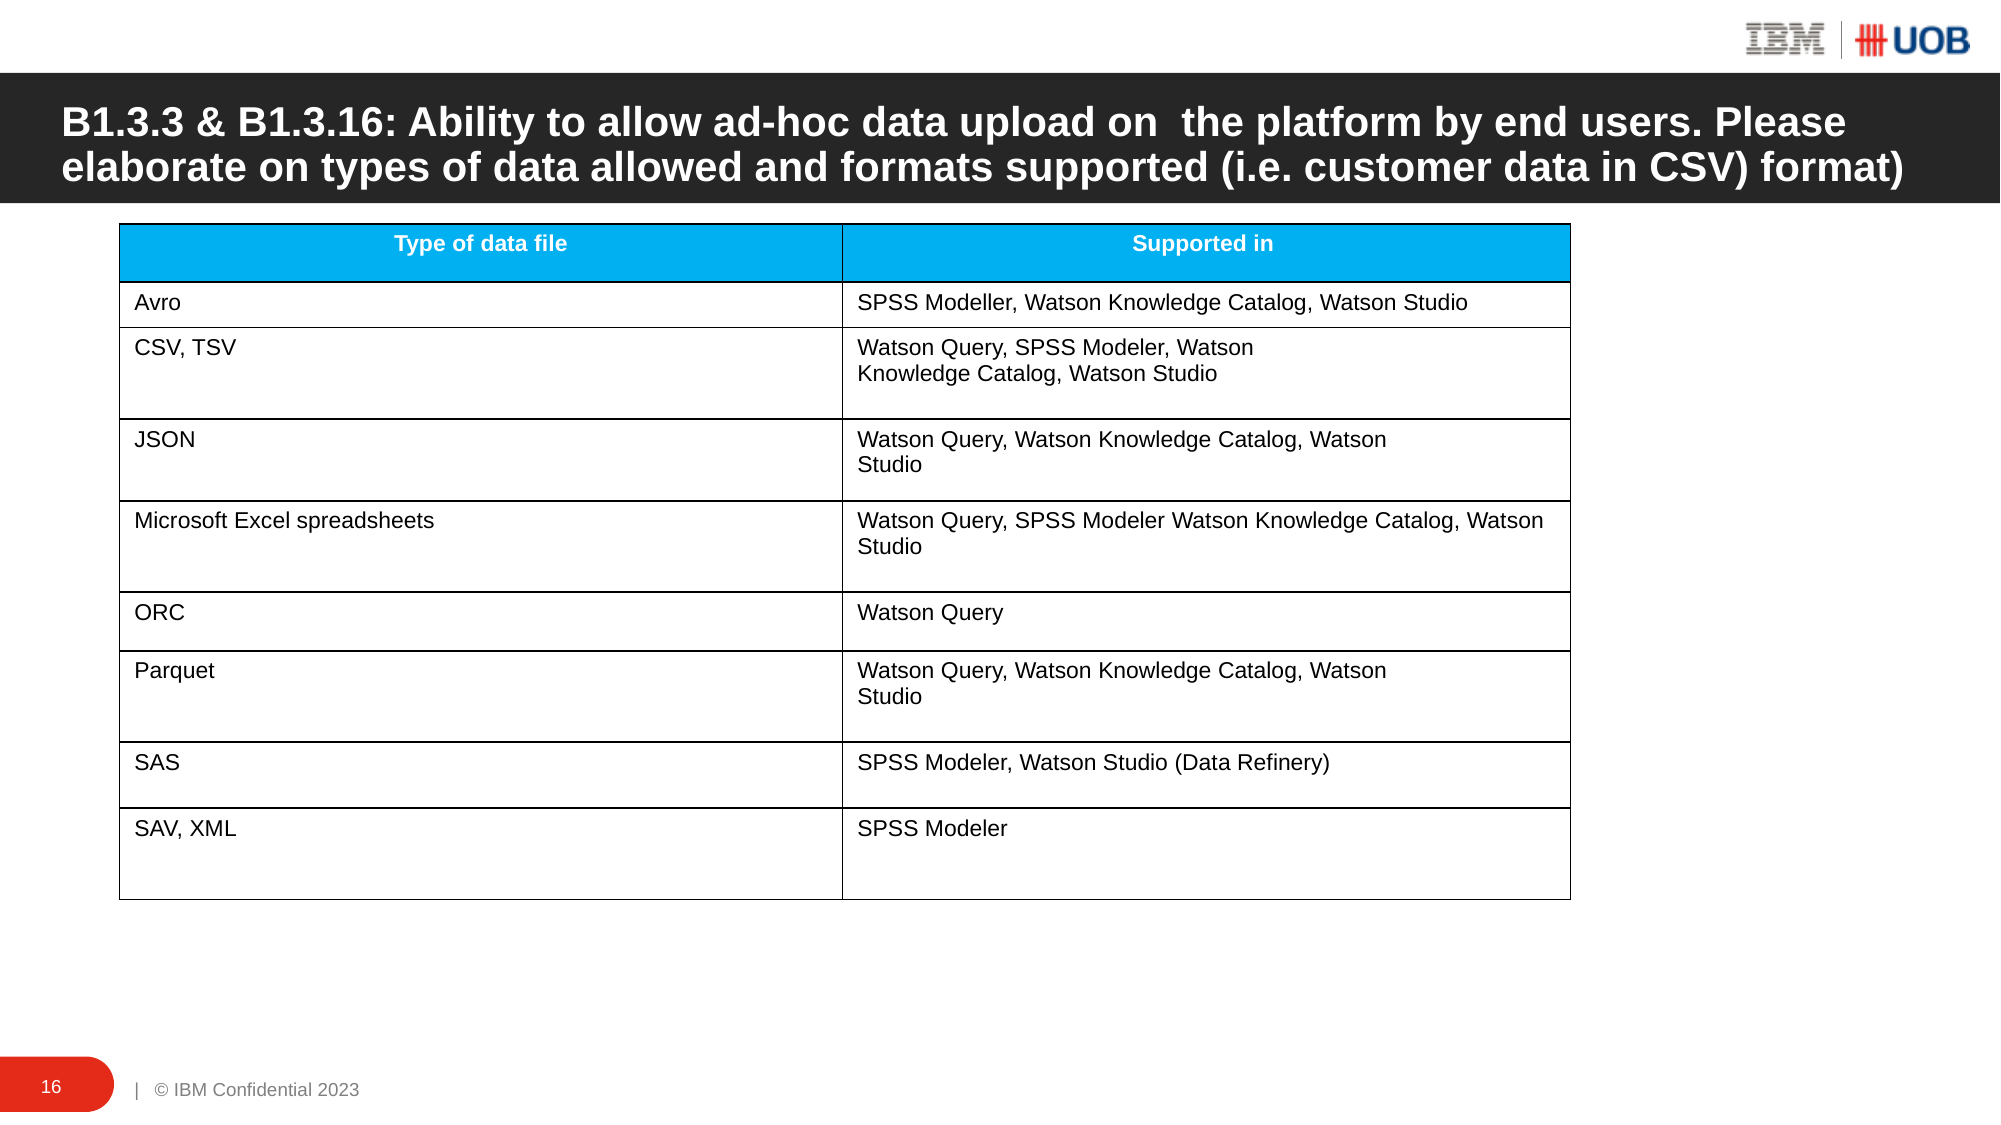

# B1.3.3 & B1.3.16: Ability to allow ad-hoc data upload on  the platform by end users. Please elaborate on types of data allowed and formats supported (i.e. customer data in CSV) format)
| Type of data file | Supported in |
| --- | --- |
| Avro | SPSS Modeller, Watson Knowledge Catalog, Watson Studio |
| CSV, TSV | Watson Query, SPSS Modeler, Watson Knowledge Catalog, Watson Studio |
| JSON | Watson Query, Watson Knowledge Catalog, Watson Studio |
| Microsoft Excel spreadsheets | Watson Query, SPSS Modeler Watson Knowledge Catalog, Watson Studio |
| ORC | Watson Query |
| Parquet | Watson Query, Watson Knowledge Catalog, Watson Studio |
| SAS | SPSS Modeler, Watson Studio (Data Refinery) |
| SAV, XML | SPSS Modeler |